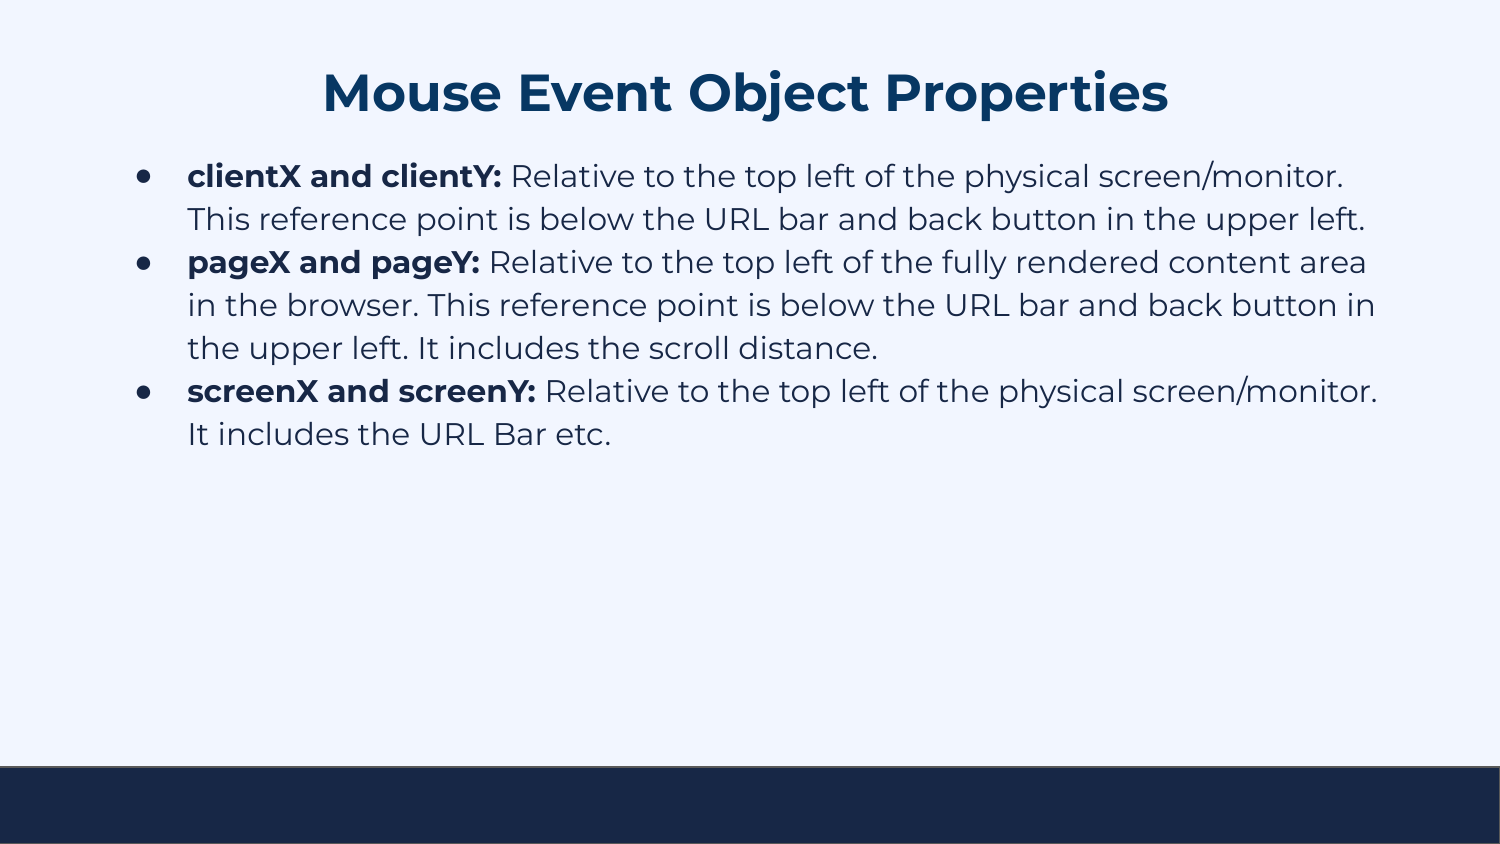

# Mouse Event Object Properties
clientX and clientY: Relative to the top left of the physical screen/monitor. This reference point is below the URL bar and back button in the upper left.
pageX and pageY: Relative to the top left of the fully rendered content area in the browser. This reference point is below the URL bar and back button in the upper left. It includes the scroll distance.
screenX and screenY: Relative to the top left of the physical screen/monitor. It includes the URL Bar etc.